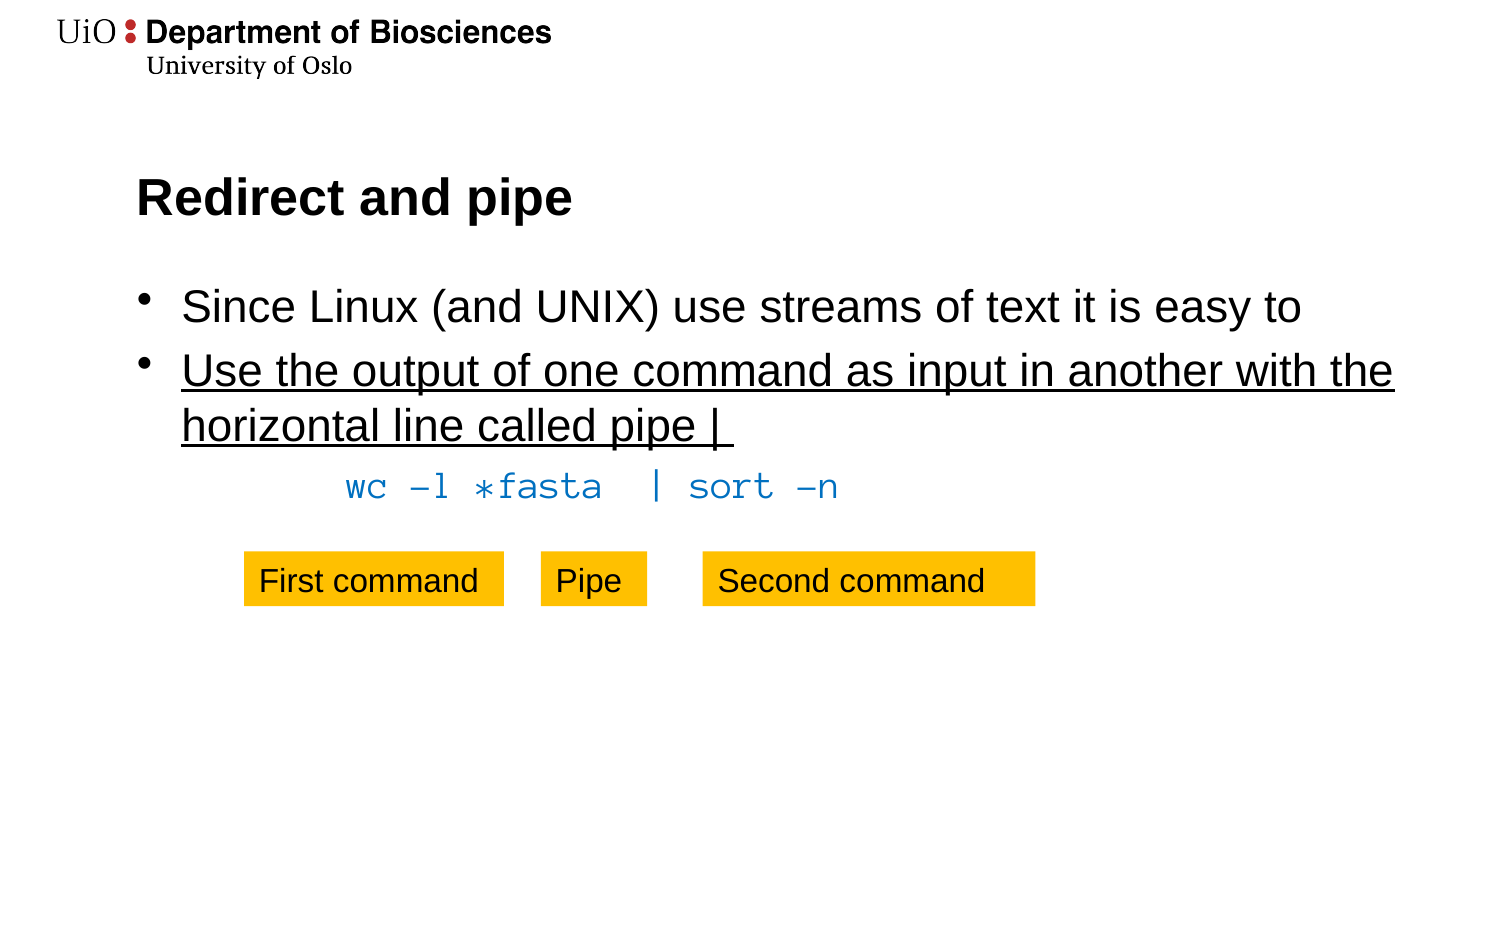

# Redirect and pipe
Since Linux (and UNIX) use streams of text it is easy to
Use the output of one command as input in another with the horizontal line called pipe |
	wc -l *fasta  | sort -n
First command
Pipe
Second command